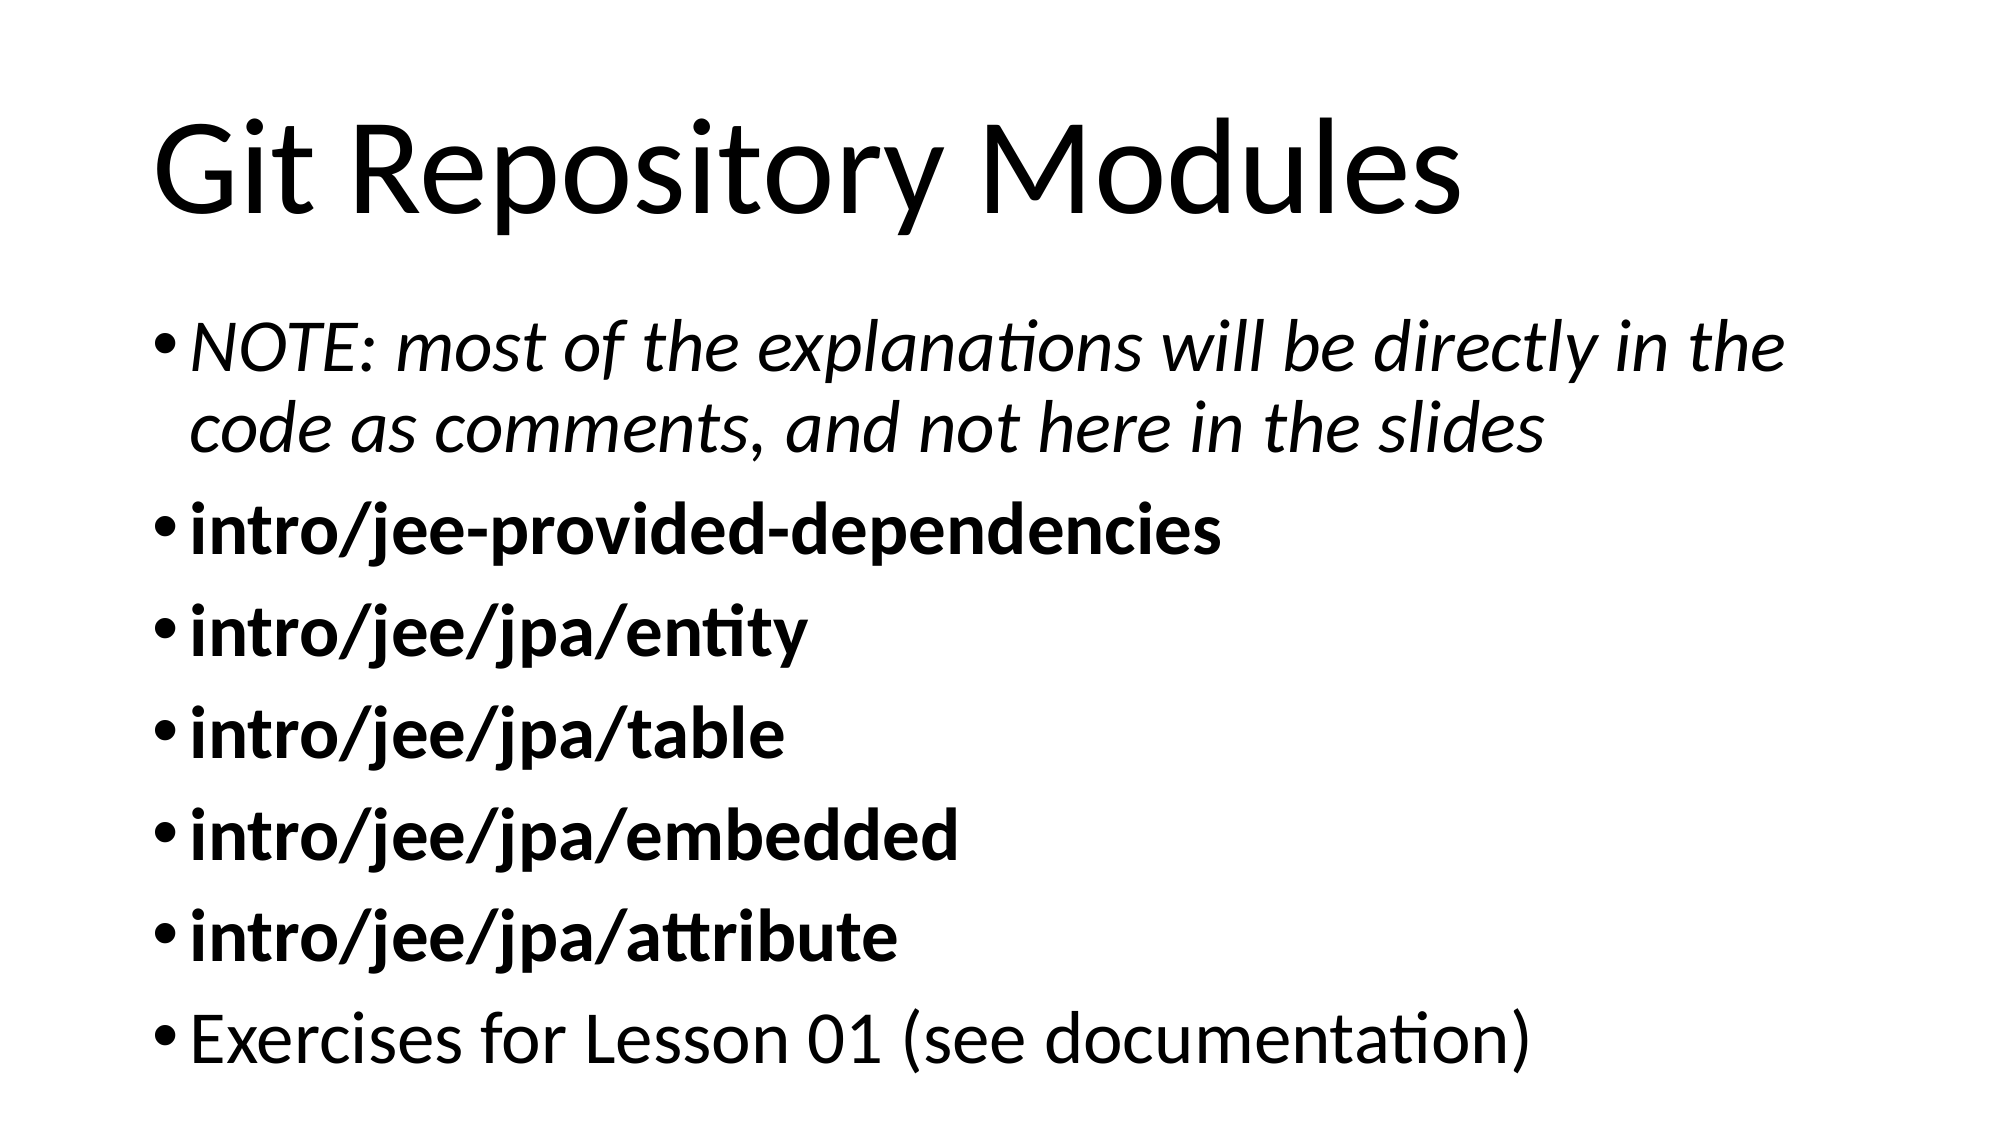

# Git Repository Modules
NOTE: most of the explanations will be directly in the code as comments, and not here in the slides
intro/jee-provided-dependencies
intro/jee/jpa/entity
intro/jee/jpa/table
intro/jee/jpa/embedded
intro/jee/jpa/attribute
Exercises for Lesson 01 (see documentation)